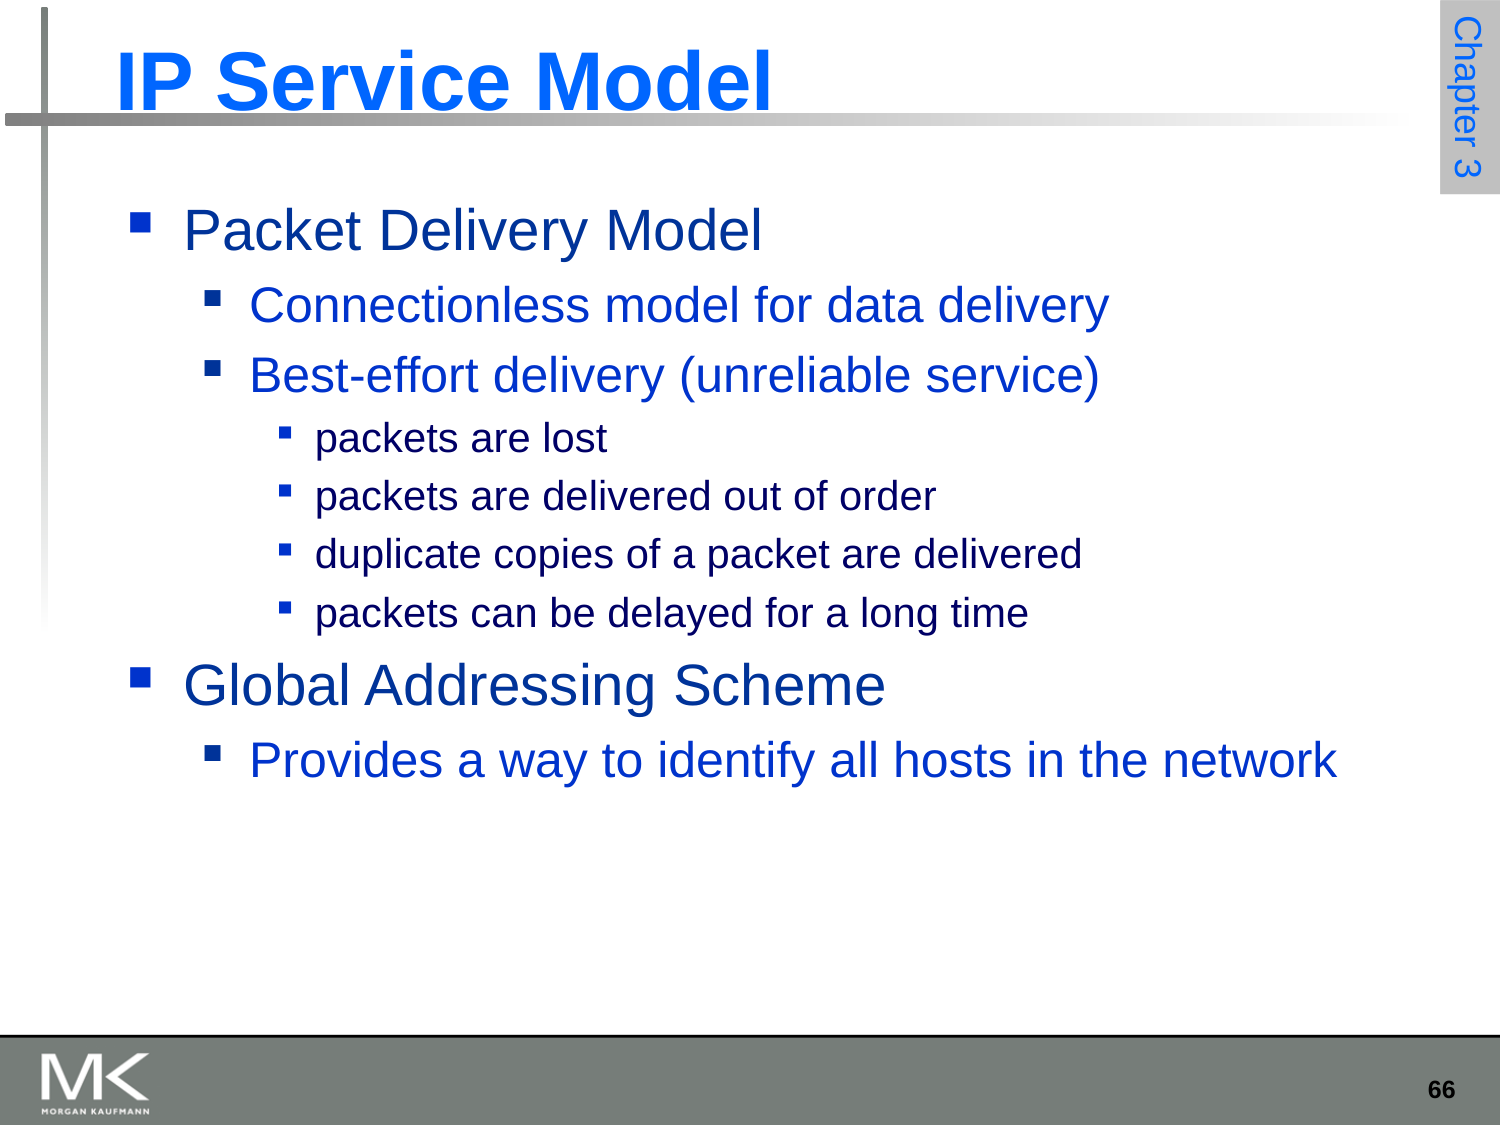

# IP Service Model
Packet Delivery Model
Connectionless model for data delivery
Best-effort delivery (unreliable service)
packets are lost
packets are delivered out of order
duplicate copies of a packet are delivered
packets can be delayed for a long time
Global Addressing Scheme
Provides a way to identify all hosts in the network